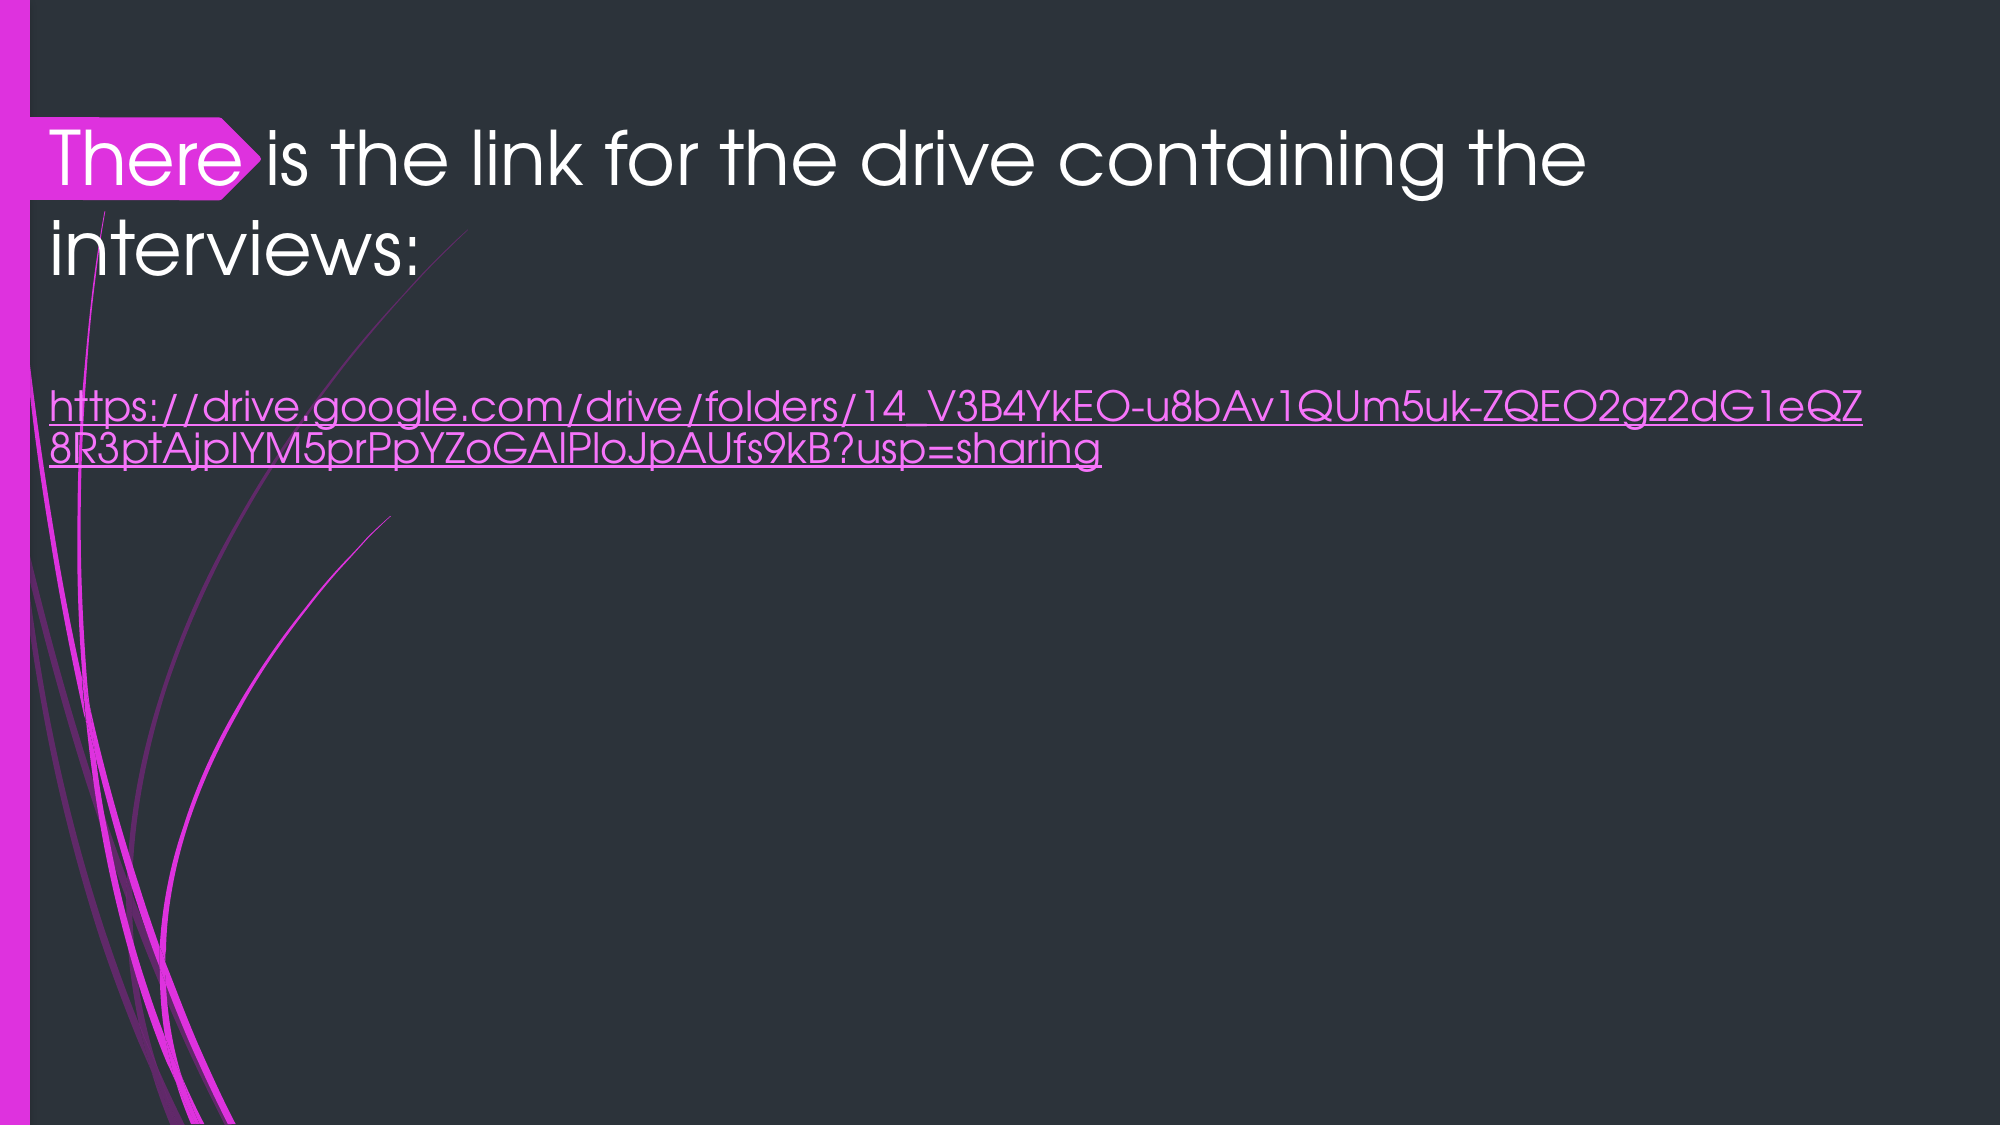

# There is the link for the drive containing the interviews: https://drive.google.com/drive/folders/14_V3B4YkEO-u8bAv1QUm5uk-ZQEO2gz2dG1eQZ8R3ptAjpIYM5prPpYZoGAIPloJpAUfs9kB?usp=sharing